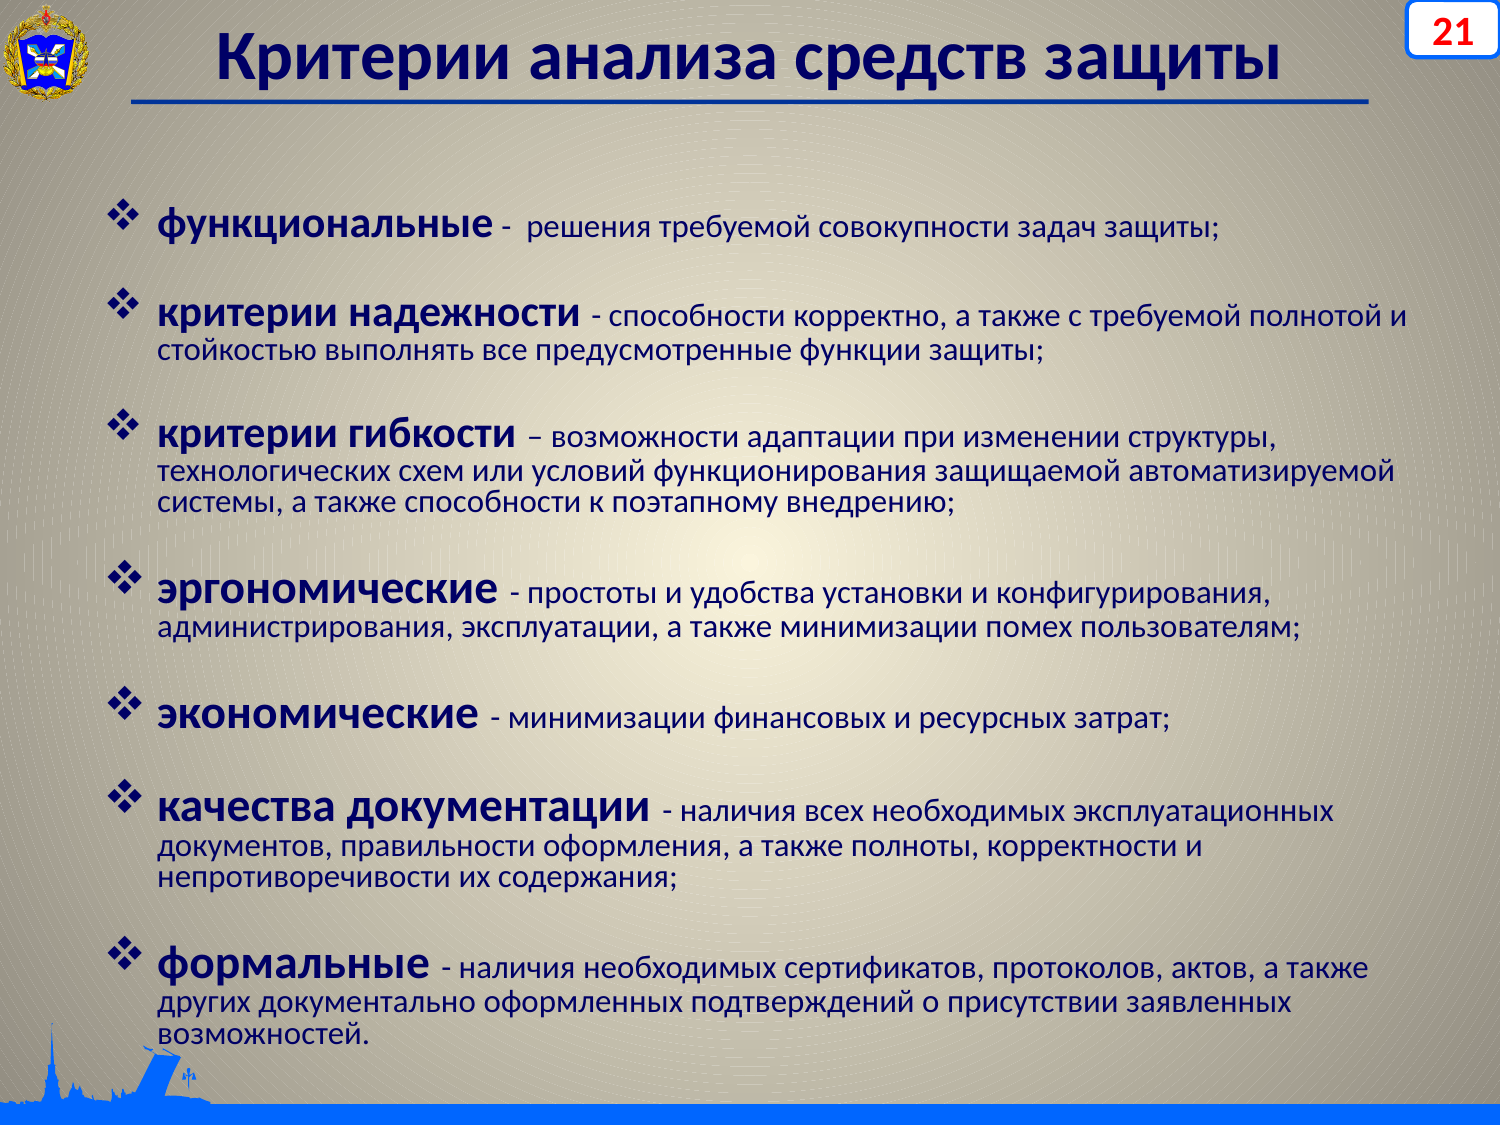

# Критерии анализа средств защиты
21

функциональные -  решения требуемой совокупности задач защиты;

критерии надежности - способности корректно, а также с требуемой полнотой и стойкостью выполнять все предусмотренные функции защиты;

критерии гибкости – возможности адаптации при изменении структуры, технологических схем или условий функционирования защищаемой автоматизируемой системы, а также способности к поэтапному внедрению;

эргономические - простоты и удобства установки и конфигурирования, администрирования, эксплуатации, а также минимизации помех пользователям;

экономические - минимизации финансовых и ресурсных затрат;

качества документации - наличия всех необходимых эксплуатационных документов, правильности оформления, а также полноты, корректности и непротиворечивости их содержания;

формальные - наличия необходимых сертификатов, протоколов, актов, а также других документально оформленных подтверждений о присутствии заявленных возможностей.